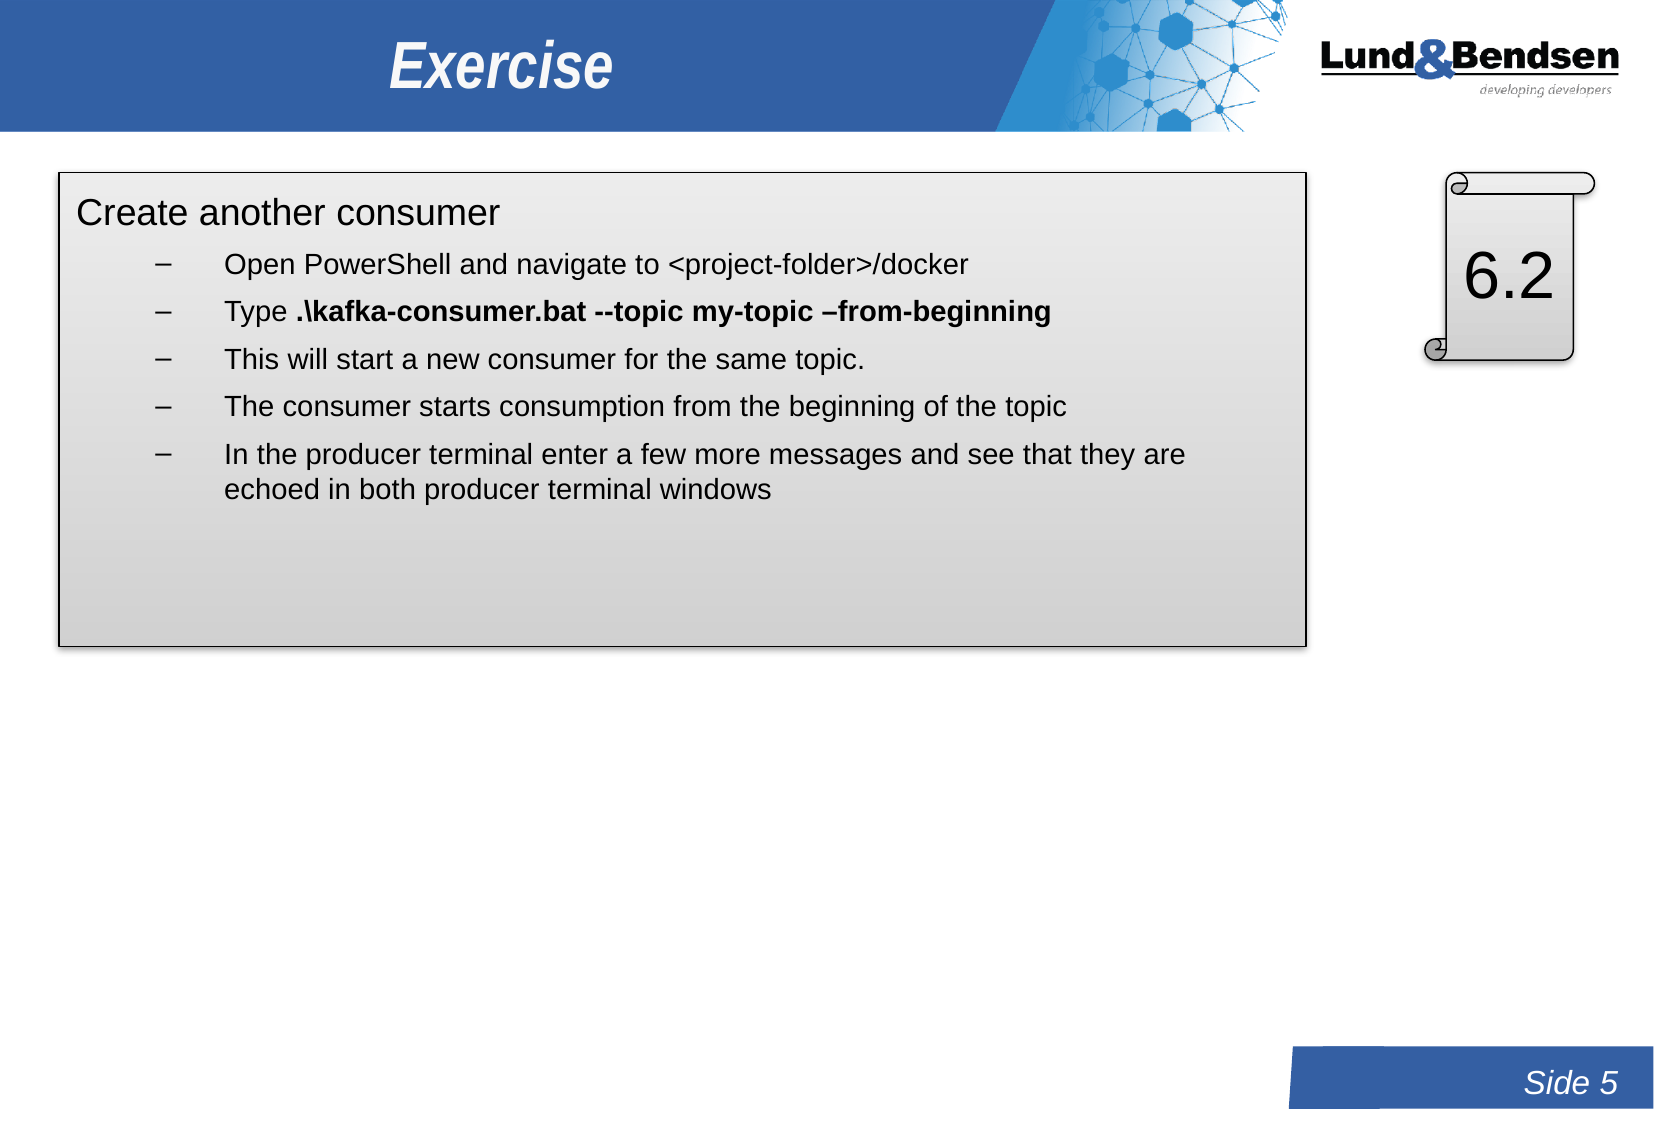

# Exercise
6.2
Create another consumer
Open PowerShell and navigate to <project-folder>/docker
Type .\kafka-consumer.bat --topic my-topic –from-beginning
This will start a new consumer for the same topic.
The consumer starts consumption from the beginning of the topic
In the producer terminal enter a few more messages and see that they are echoed in both producer terminal windows